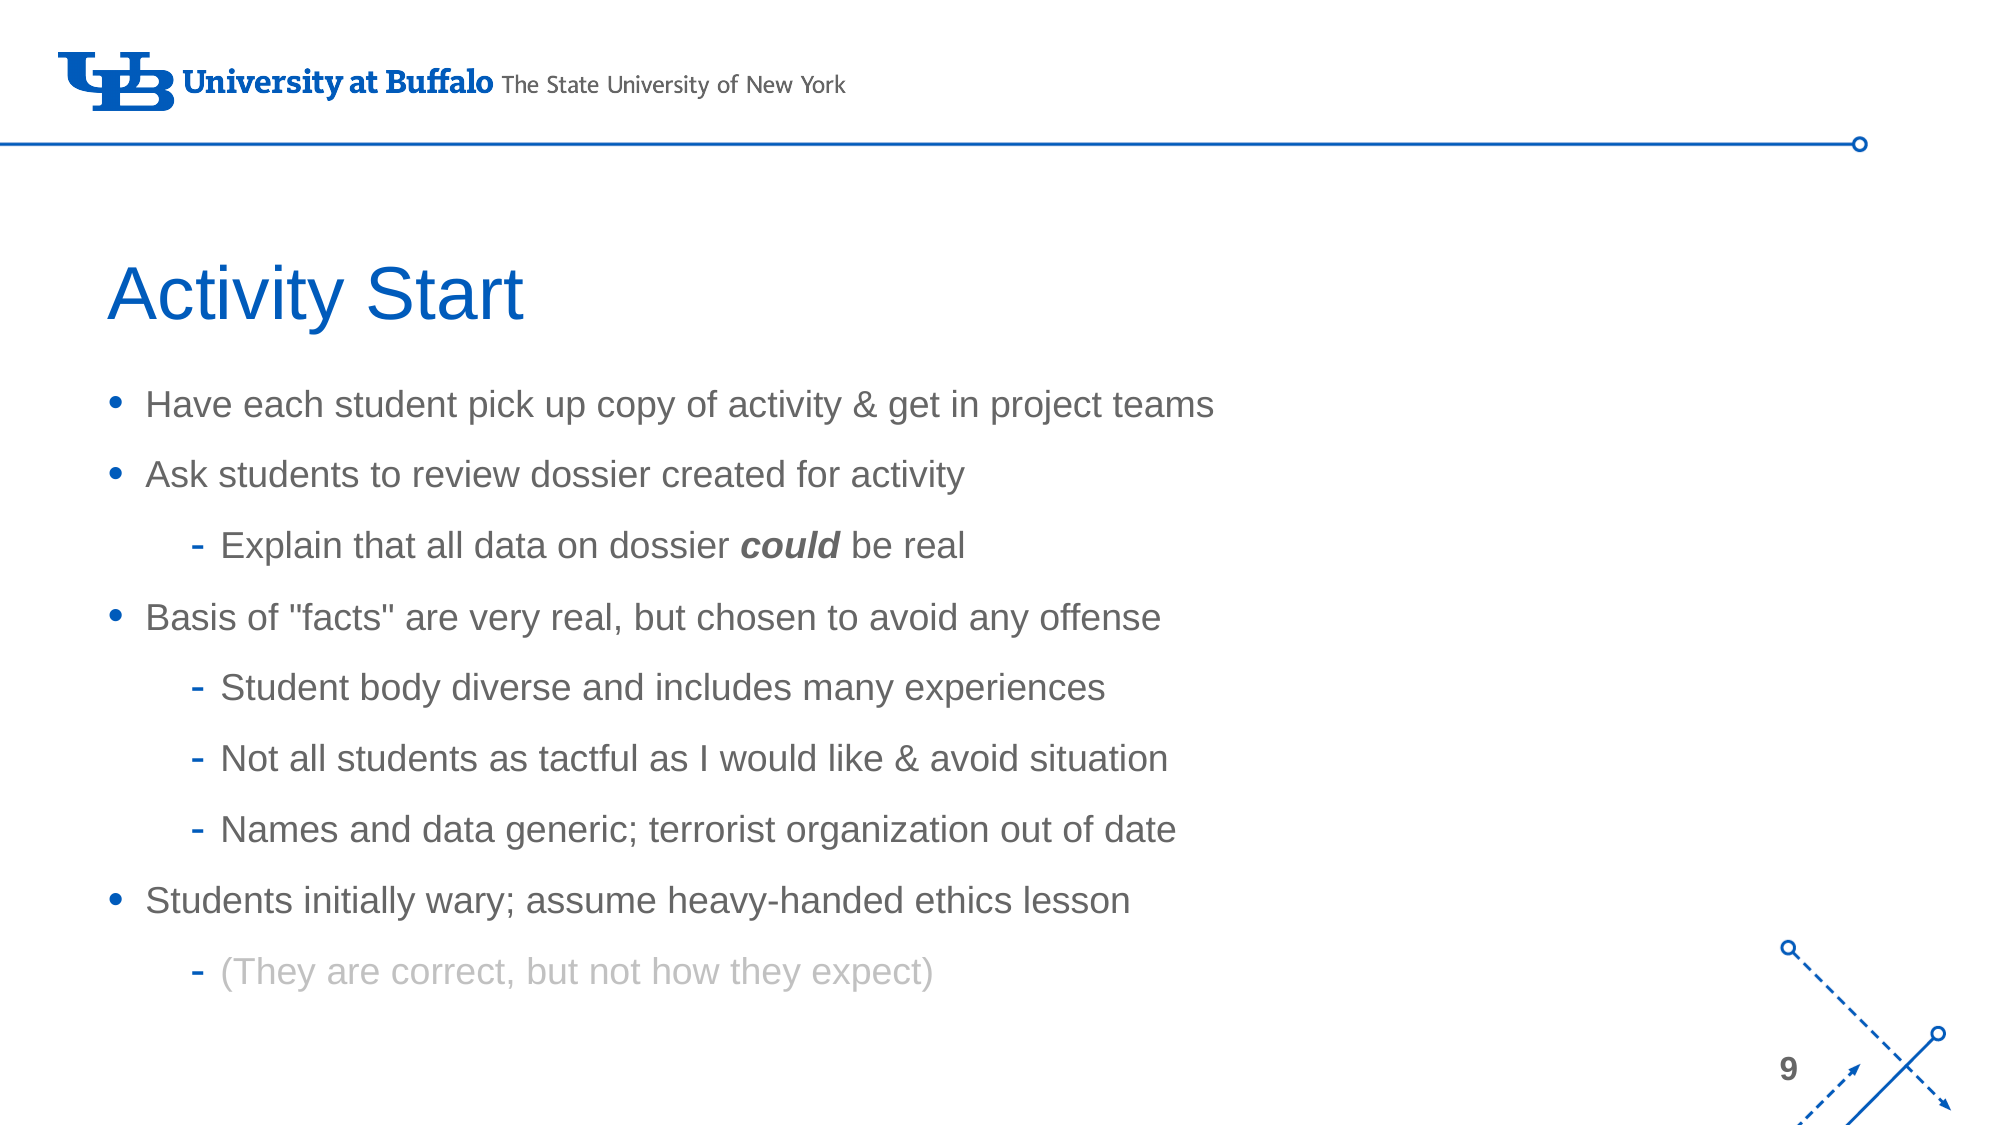

# Activity Start
Have each student pick up copy of activity & get in project teams
Ask students to review dossier created for activity
Explain that all data on dossier could be real
Basis of "facts" are very real, but chosen to avoid any offense
Student body diverse and includes many experiences
Not all students as tactful as I would like & avoid situation
Names and data generic; terrorist organization out of date
Students initially wary; assume heavy-handed ethics lesson
(They are correct, but not how they expect)